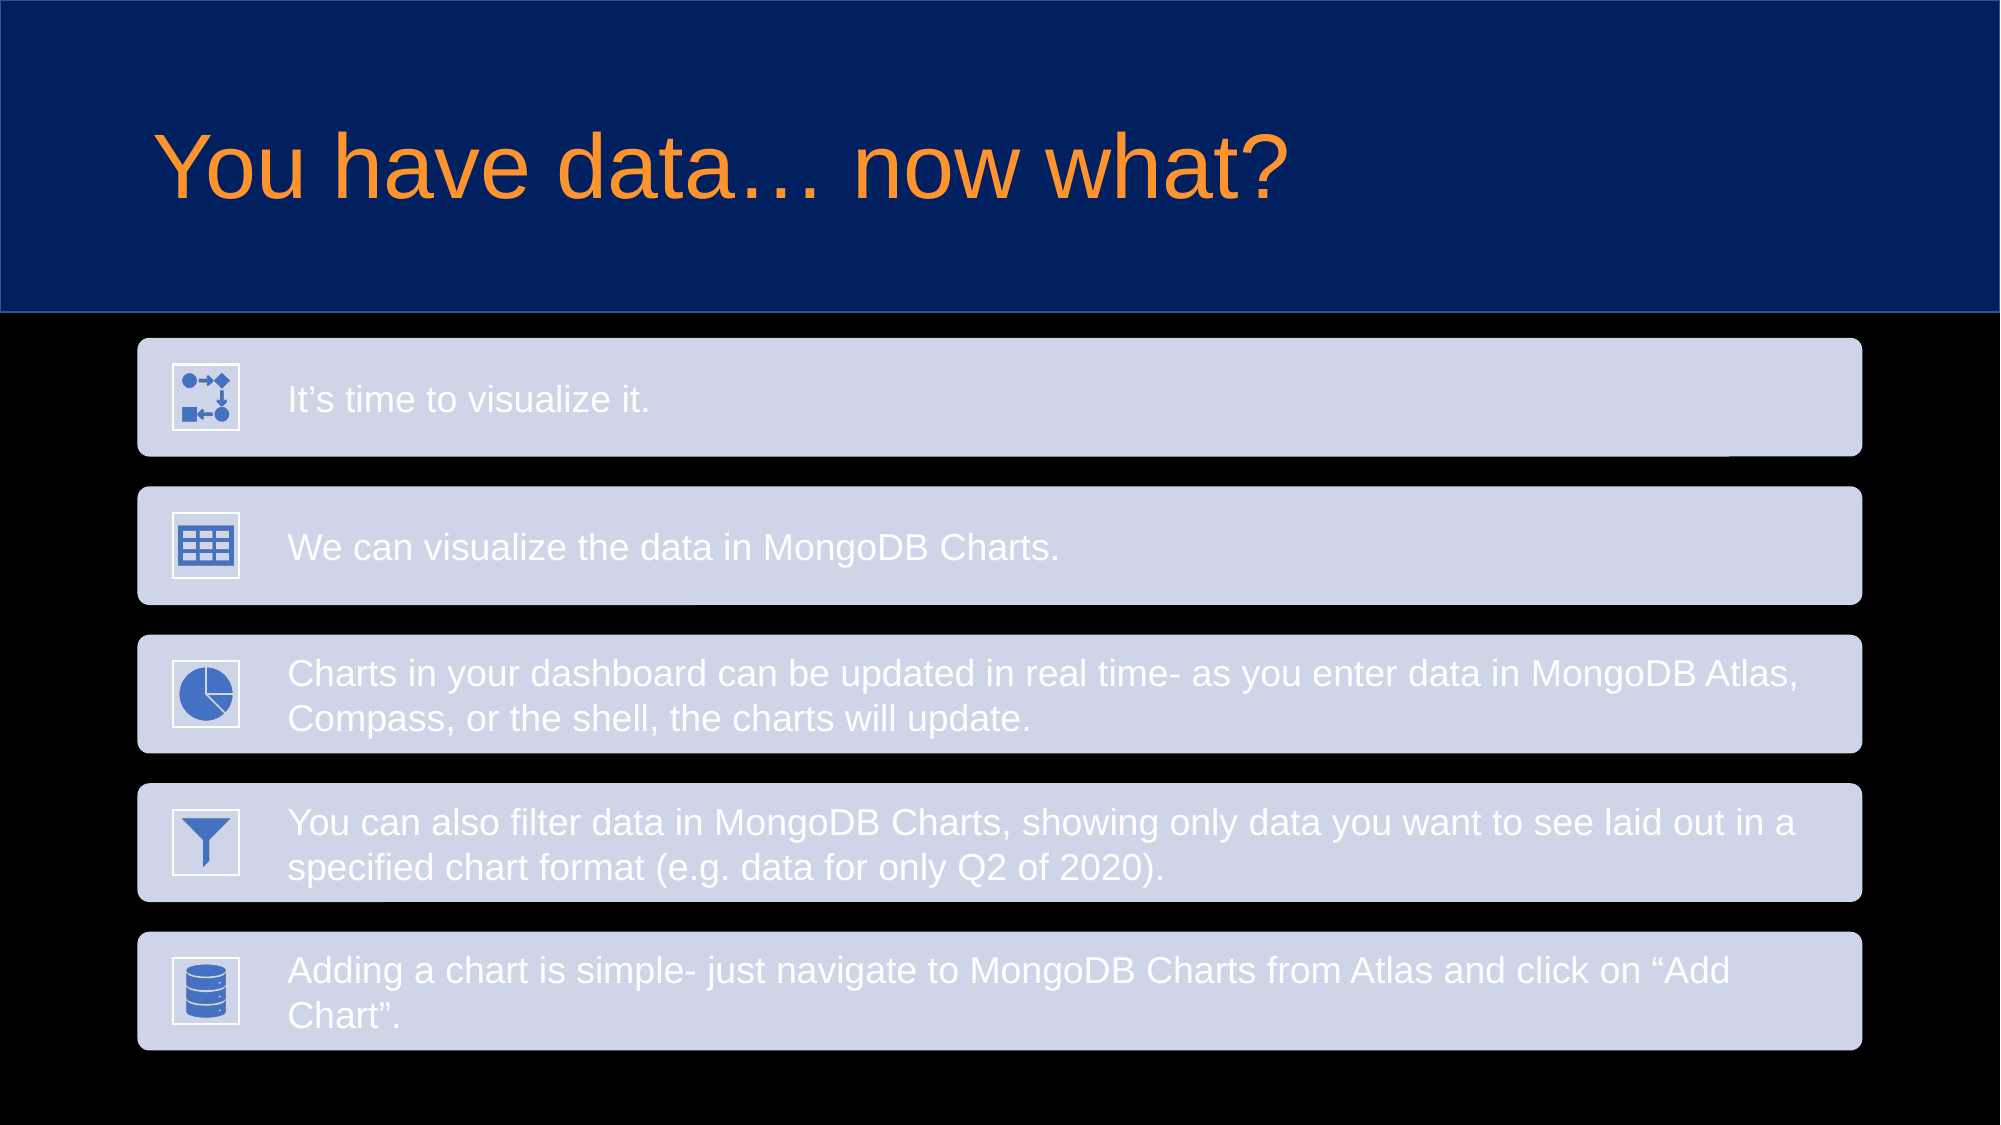

# You have data… now what?
It’s time to visualize it.
We can visualize the data in MongoDB Charts.
Charts in your dashboard can be updated in real time- as you enter data in MongoDB Atlas, Compass, or the shell, the charts will update.
You can also filter data in MongoDB Charts, showing only data you want to see laid out in a specified chart format (e.g. data for only Q2 of 2020).
Adding a chart is simple- just navigate to MongoDB Charts from Atlas and click on “Add Chart”.